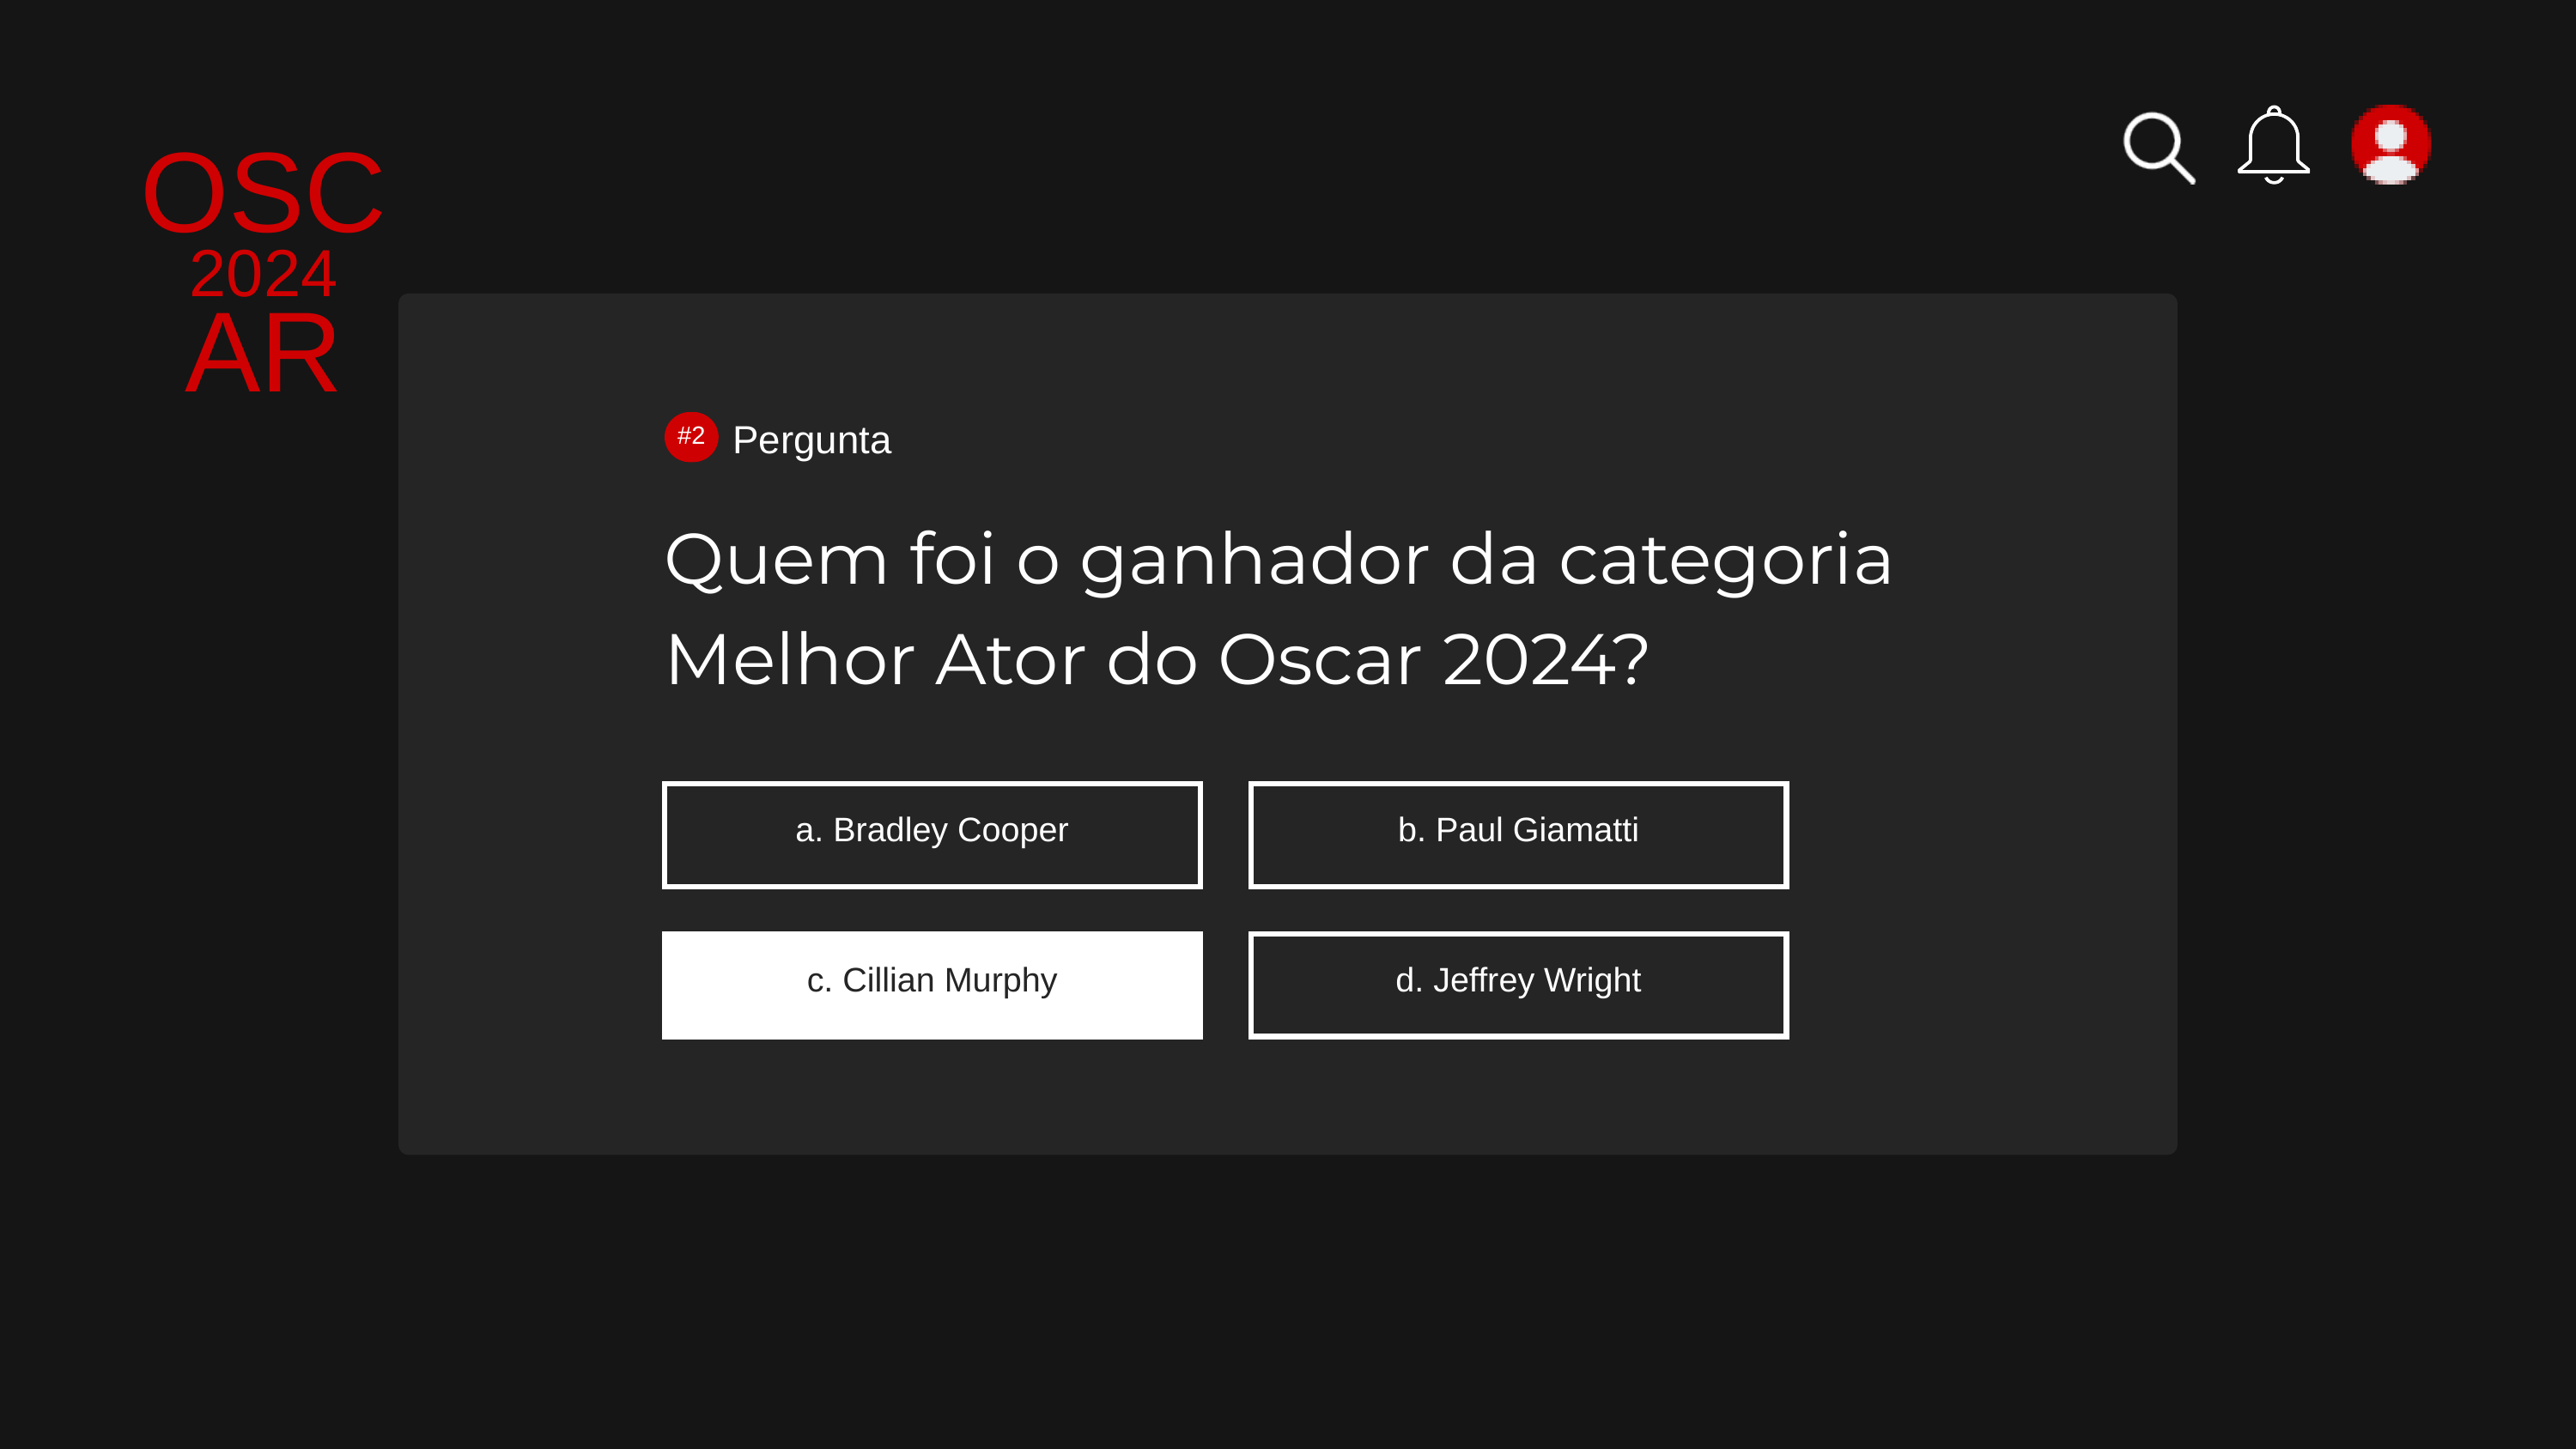

OSCAR
2024

Pergunta

#2
Quem foi o ganhador da categoria Melhor Ator do Oscar 2024?

a. Bradley Cooper

b. Paul Giamatti

c. Cillian Murphy

d. Jeffrey Wright